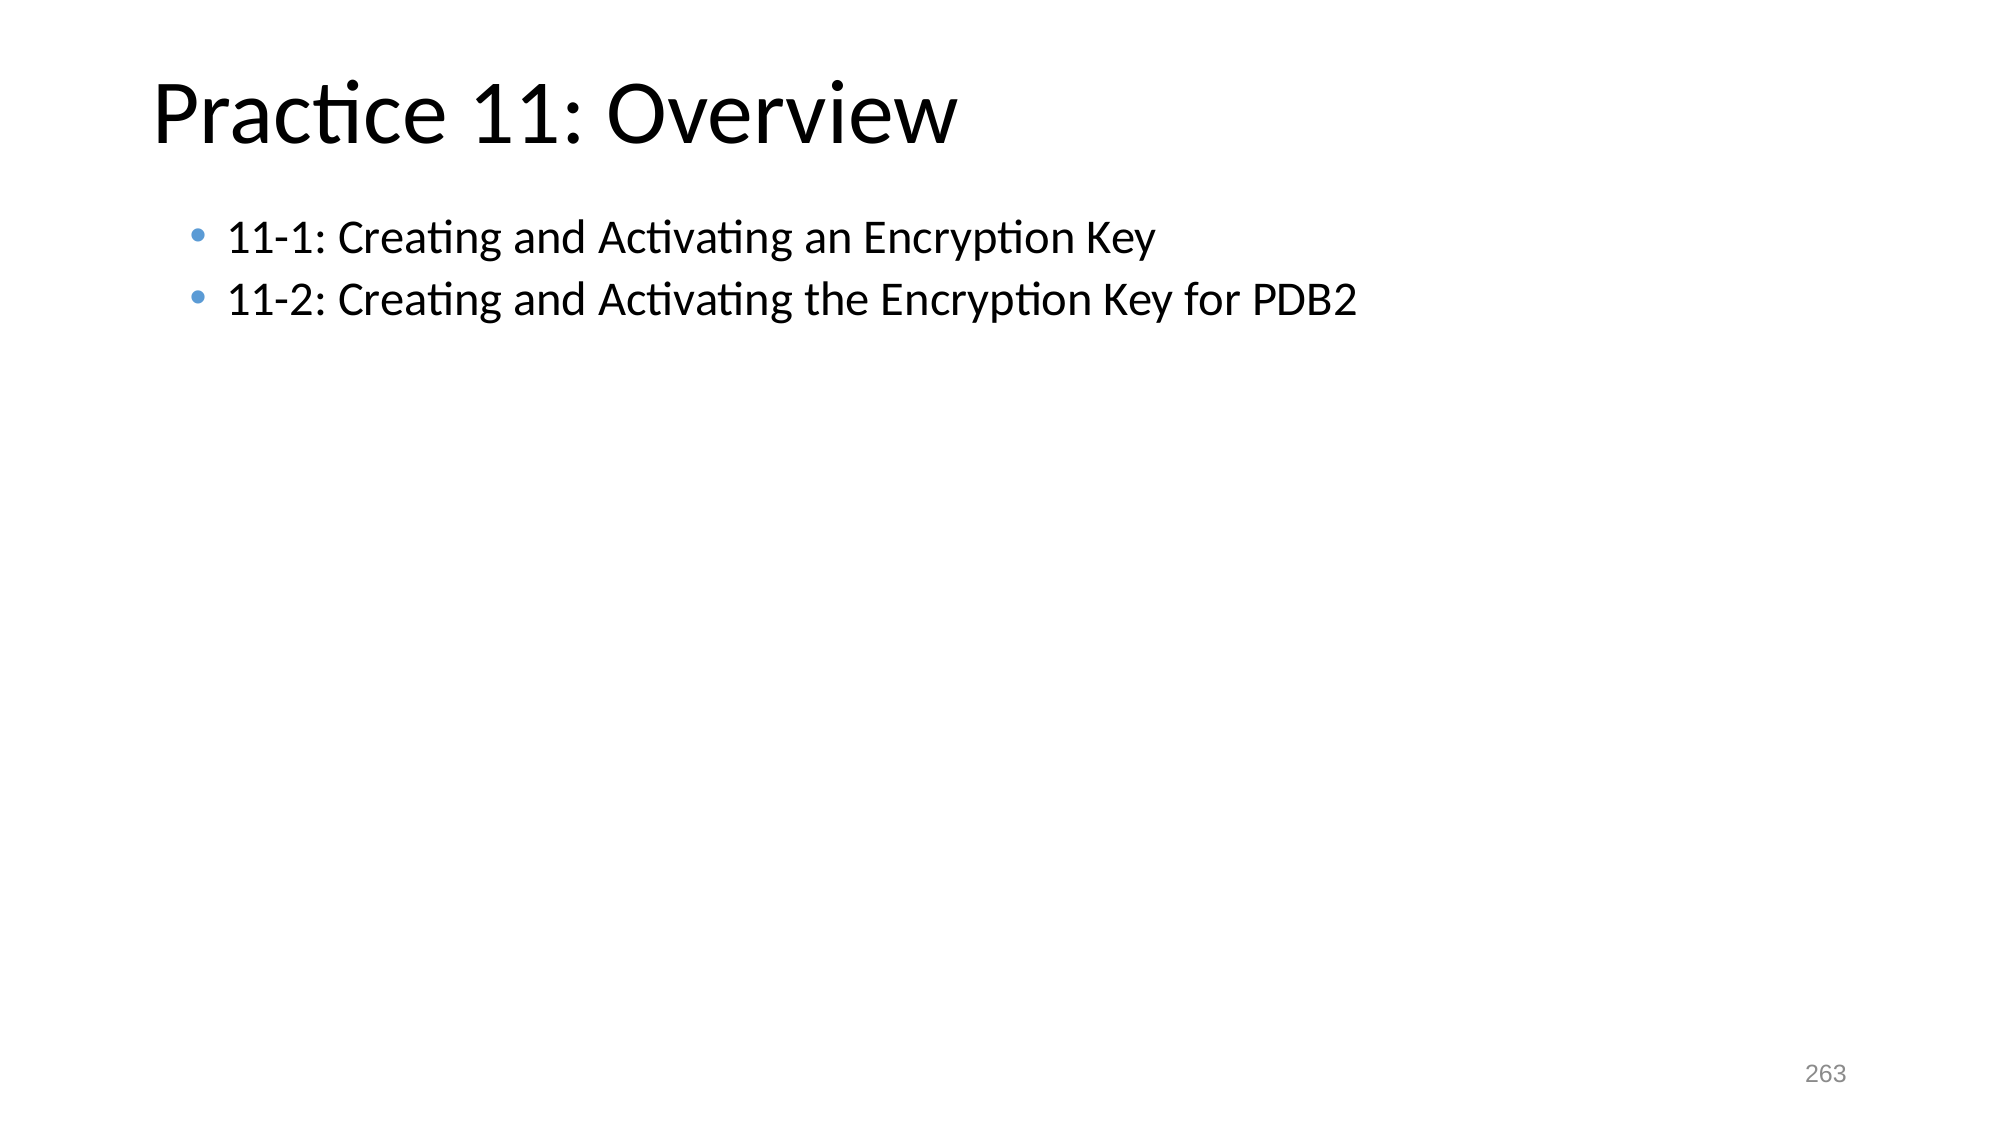

# Practice 11: Overview
11-1: Creating and Activating an Encryption Key
11-2: Creating and Activating the Encryption Key for PDB2
263